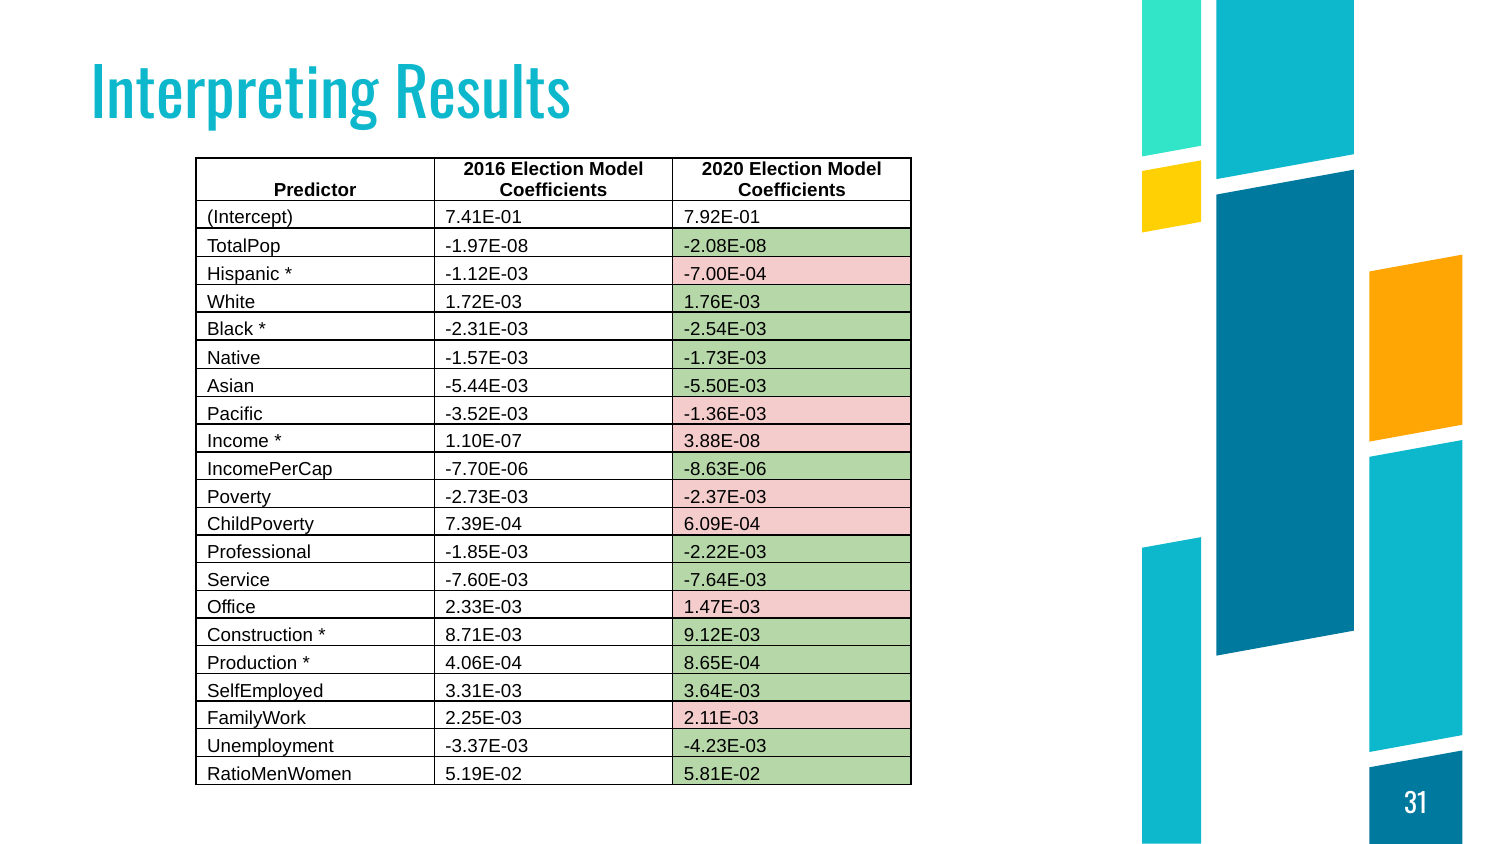

# Interpreting Results
| Predictor | 2016 Election Model Coefficients | 2020 Election Model Coefficients |
| --- | --- | --- |
| (Intercept) | 7.41E-01 | 7.92E-01 |
| TotalPop | -1.97E-08 | -2.08E-08 |
| Hispanic \* | -1.12E-03 | -7.00E-04 |
| White | 1.72E-03 | 1.76E-03 |
| Black \* | -2.31E-03 | -2.54E-03 |
| Native | -1.57E-03 | -1.73E-03 |
| Asian | -5.44E-03 | -5.50E-03 |
| Pacific | -3.52E-03 | -1.36E-03 |
| Income \* | 1.10E-07 | 3.88E-08 |
| IncomePerCap | -7.70E-06 | -8.63E-06 |
| Poverty | -2.73E-03 | -2.37E-03 |
| ChildPoverty | 7.39E-04 | 6.09E-04 |
| Professional | -1.85E-03 | -2.22E-03 |
| Service | -7.60E-03 | -7.64E-03 |
| Office | 2.33E-03 | 1.47E-03 |
| Construction \* | 8.71E-03 | 9.12E-03 |
| Production \* | 4.06E-04 | 8.65E-04 |
| SelfEmployed | 3.31E-03 | 3.64E-03 |
| FamilyWork | 2.25E-03 | 2.11E-03 |
| Unemployment | -3.37E-03 | -4.23E-03 |
| RatioMenWomen | 5.19E-02 | 5.81E-02 |
31